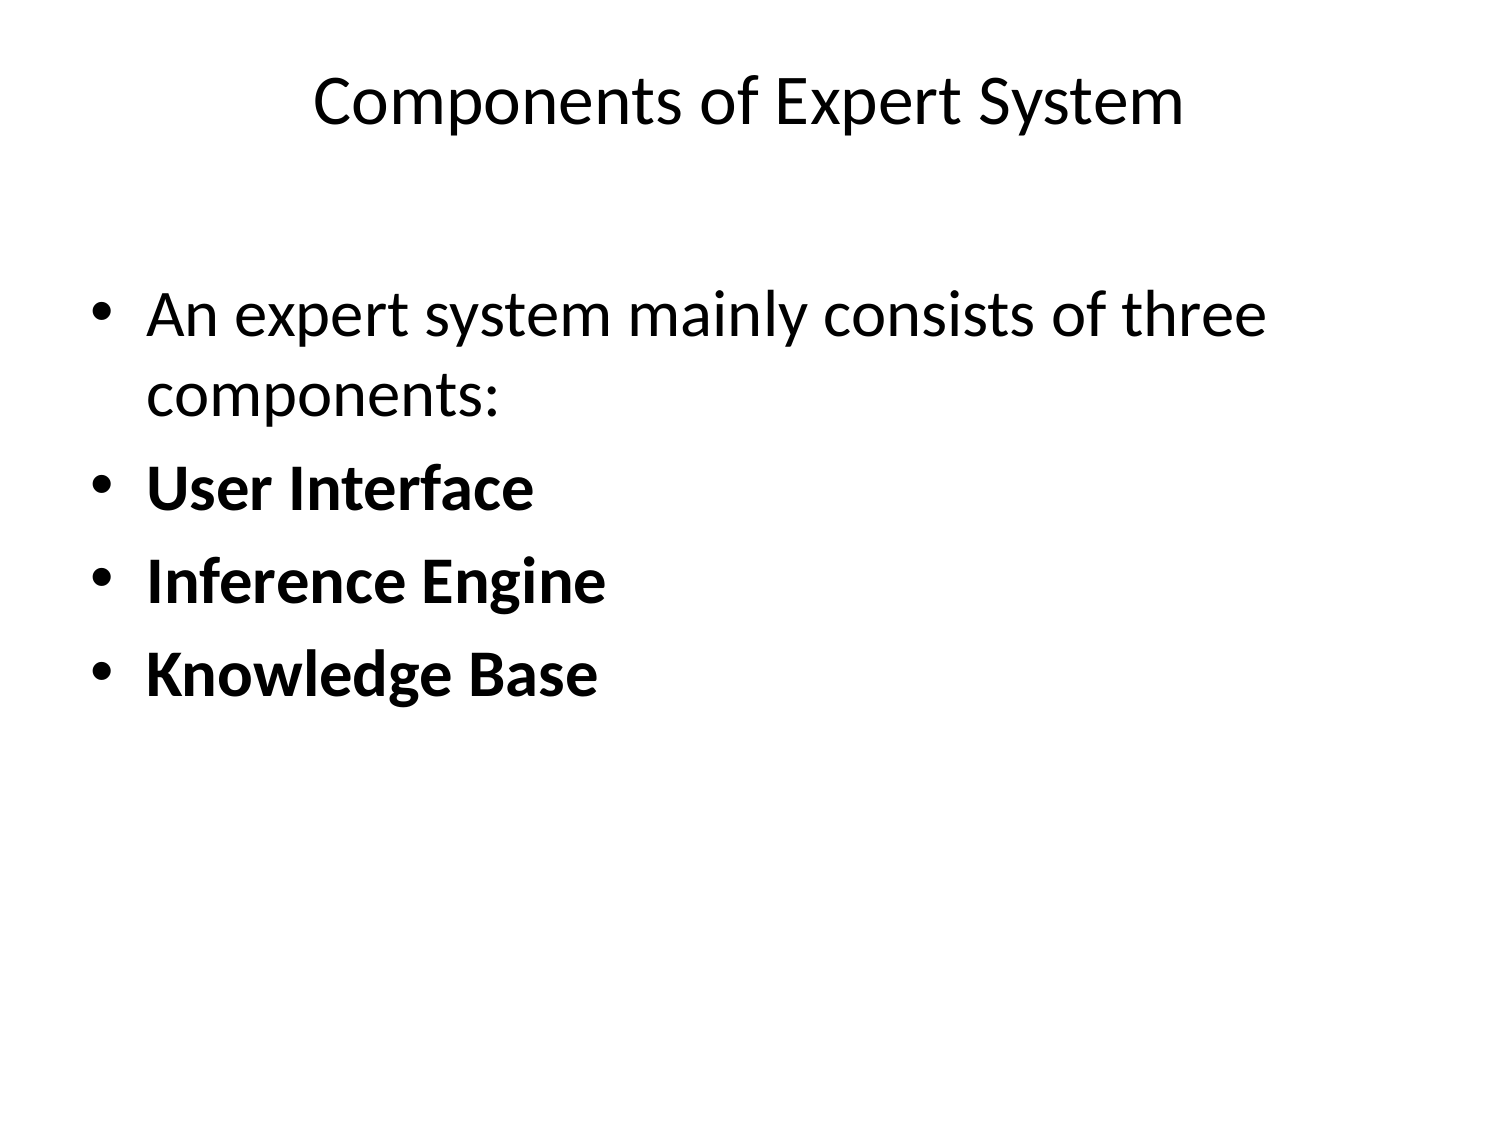

# Components of Expert System
An expert system mainly consists of three components:
User Interface
Inference Engine
Knowledge Base